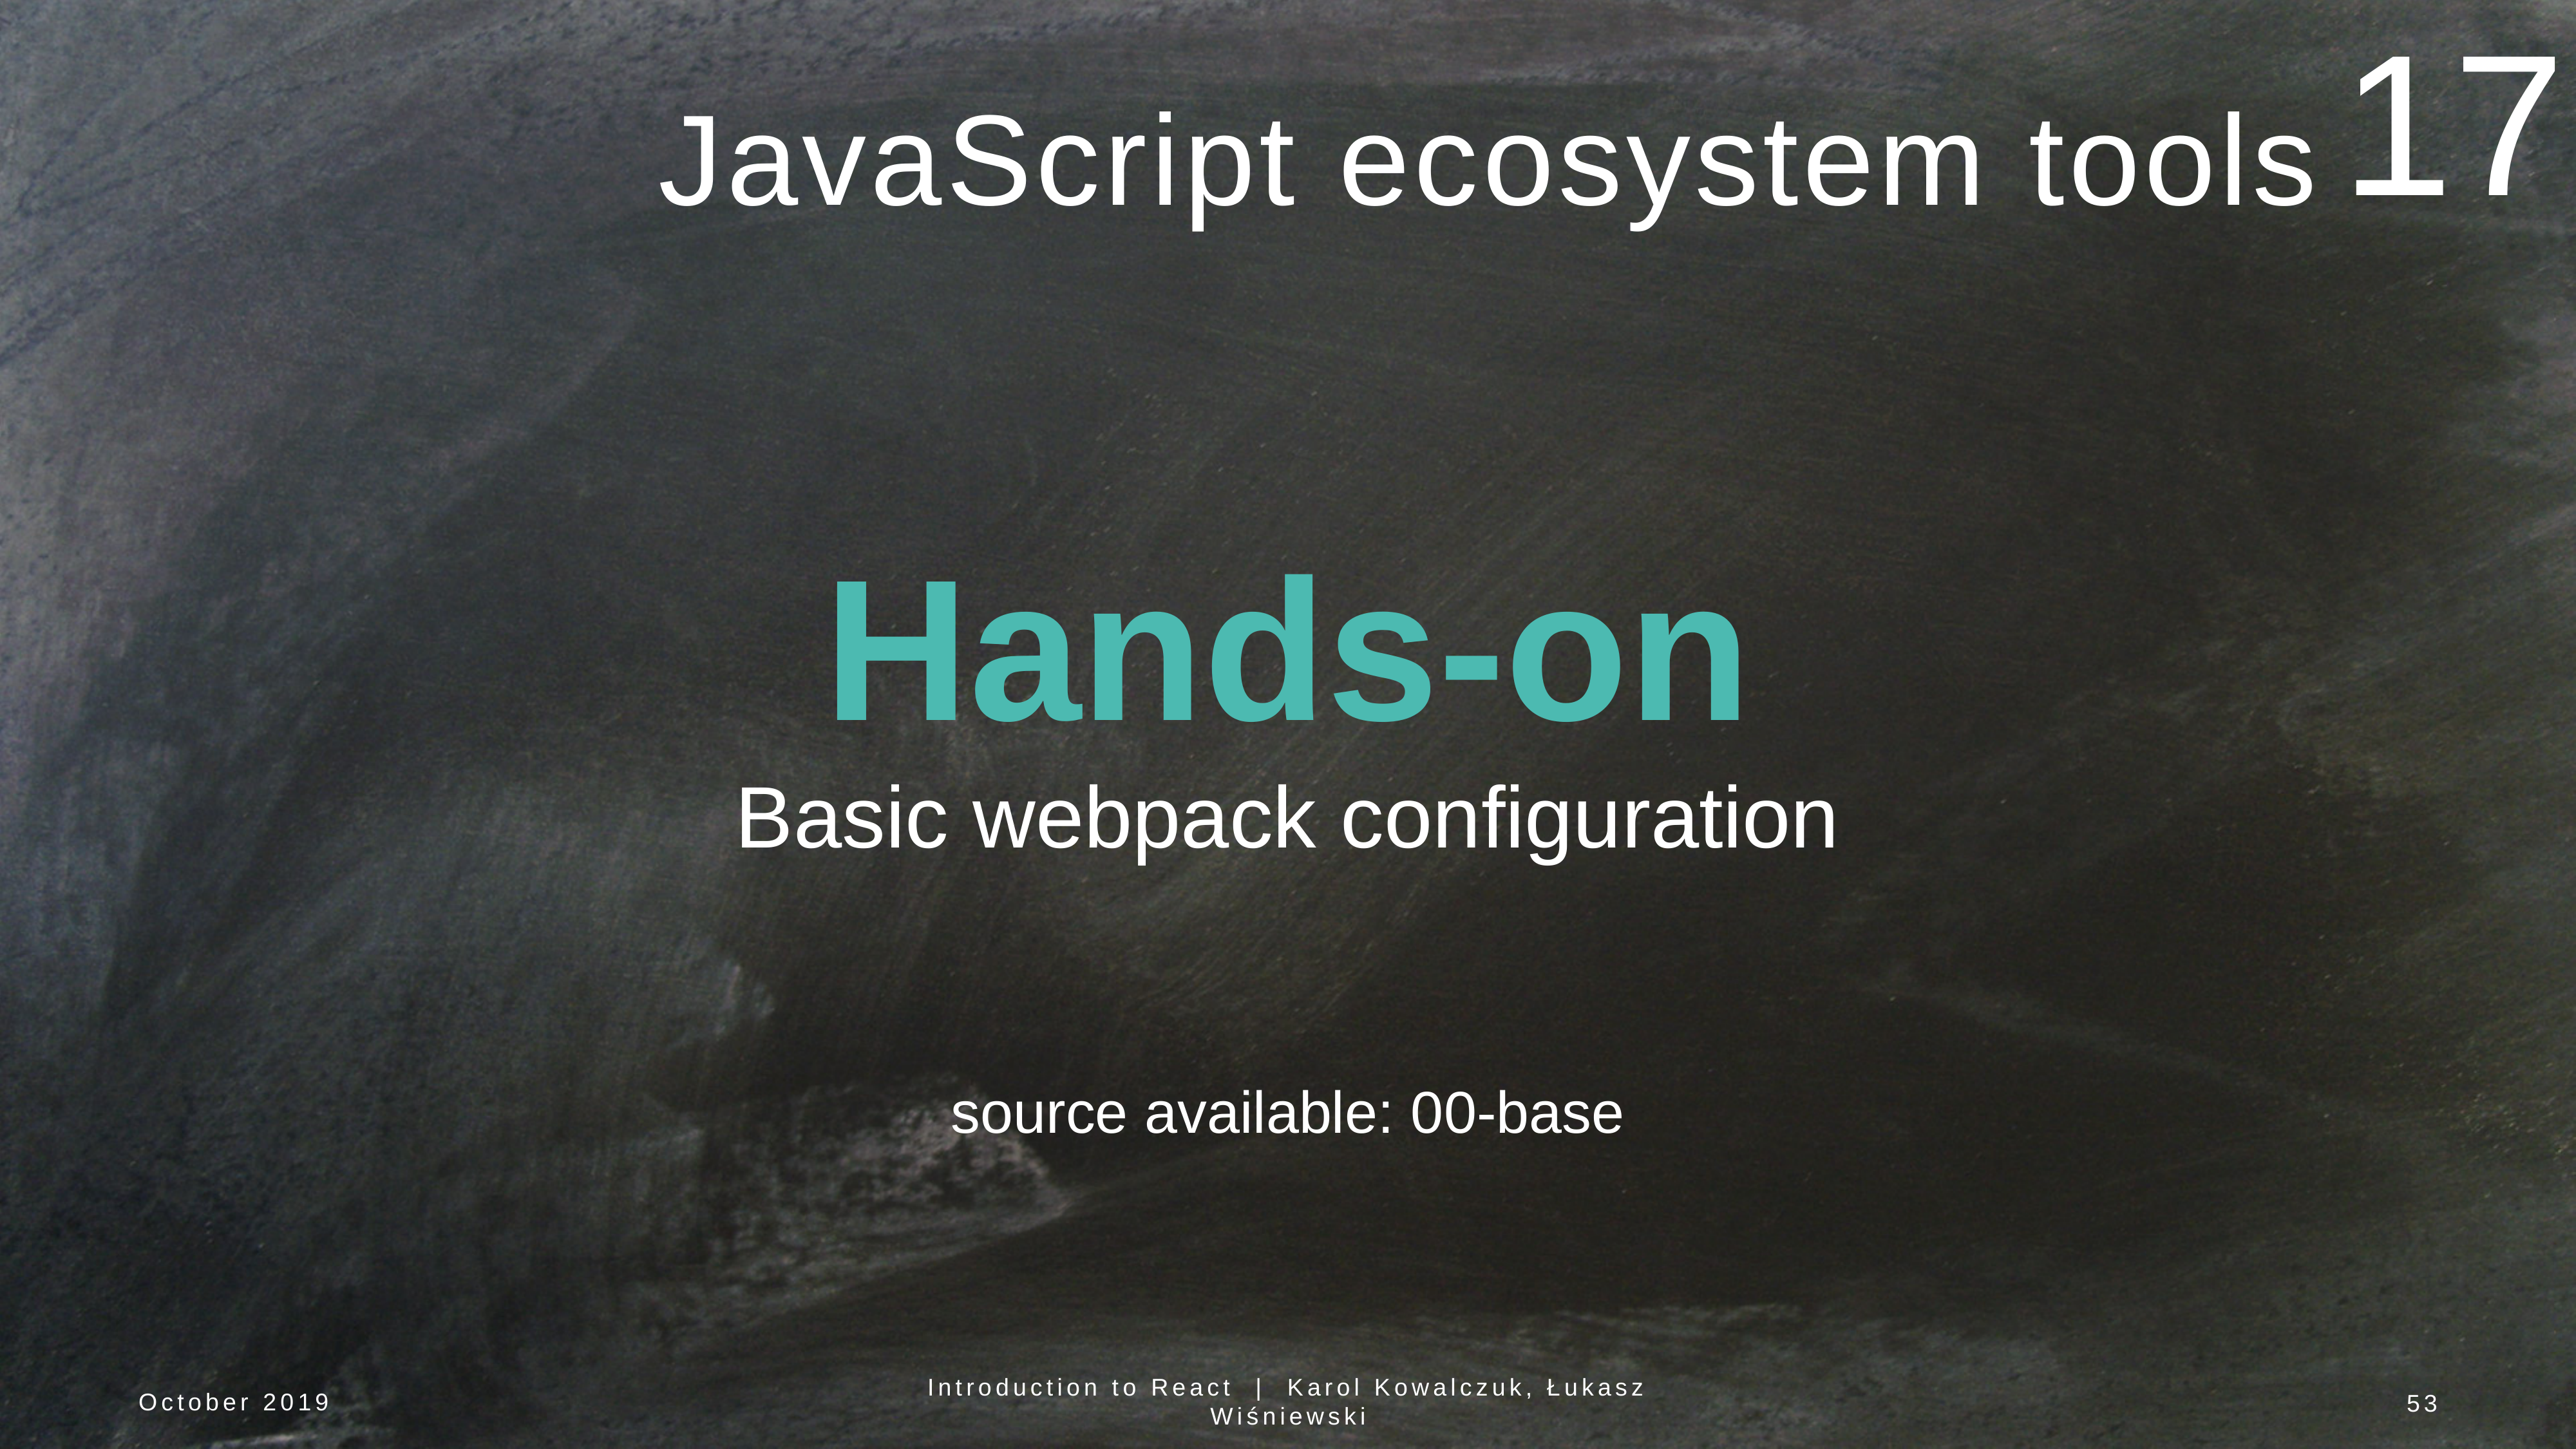

17
JavaScript ecosystem tools
Hands-on
Basic webpack configuration

source available: 00-base
October 2019
Introduction to React  |  Karol Kowalczuk, Łukasz Wiśniewski
53